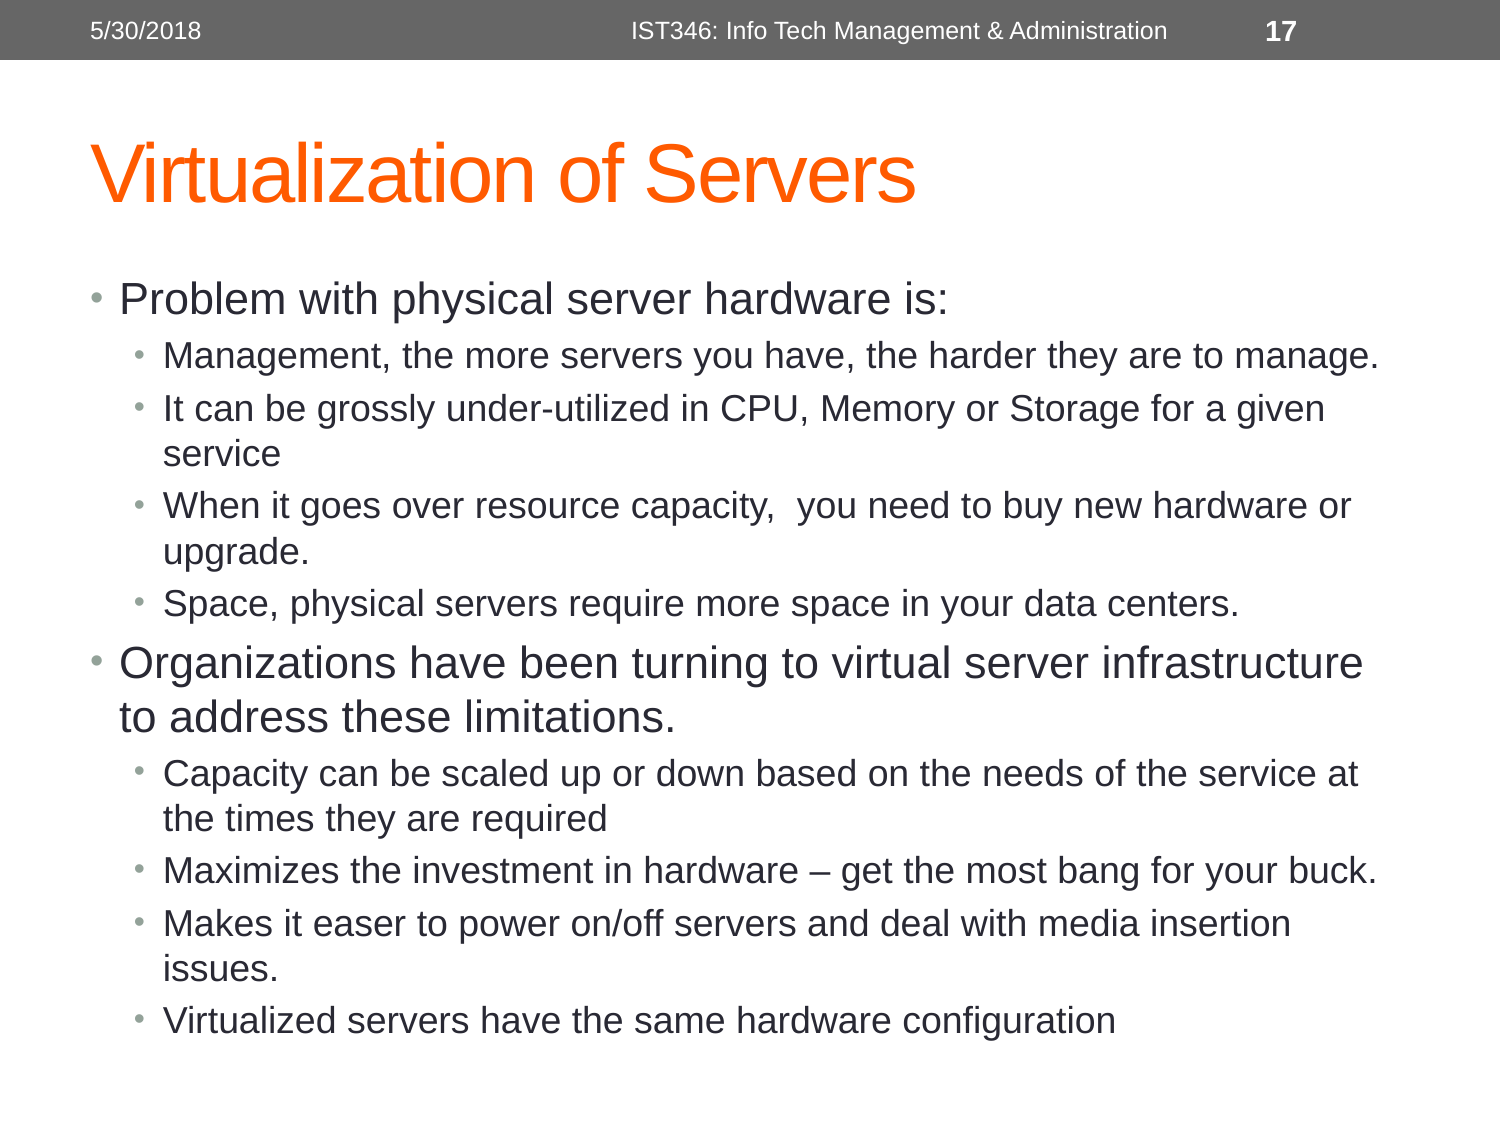

5/30/2018
IST346: Info Tech Management & Administration
17
# Virtualization of Servers
Problem with physical server hardware is:
Management, the more servers you have, the harder they are to manage.
It can be grossly under-utilized in CPU, Memory or Storage for a given service
When it goes over resource capacity,  you need to buy new hardware or upgrade.
Space, physical servers require more space in your data centers.
Organizations have been turning to virtual server infrastructure to address these limitations.
Capacity can be scaled up or down based on the needs of the service at the times they are required
Maximizes the investment in hardware – get the most bang for your buck.
Makes it easer to power on/off servers and deal with media insertion issues.
Virtualized servers have the same hardware configuration